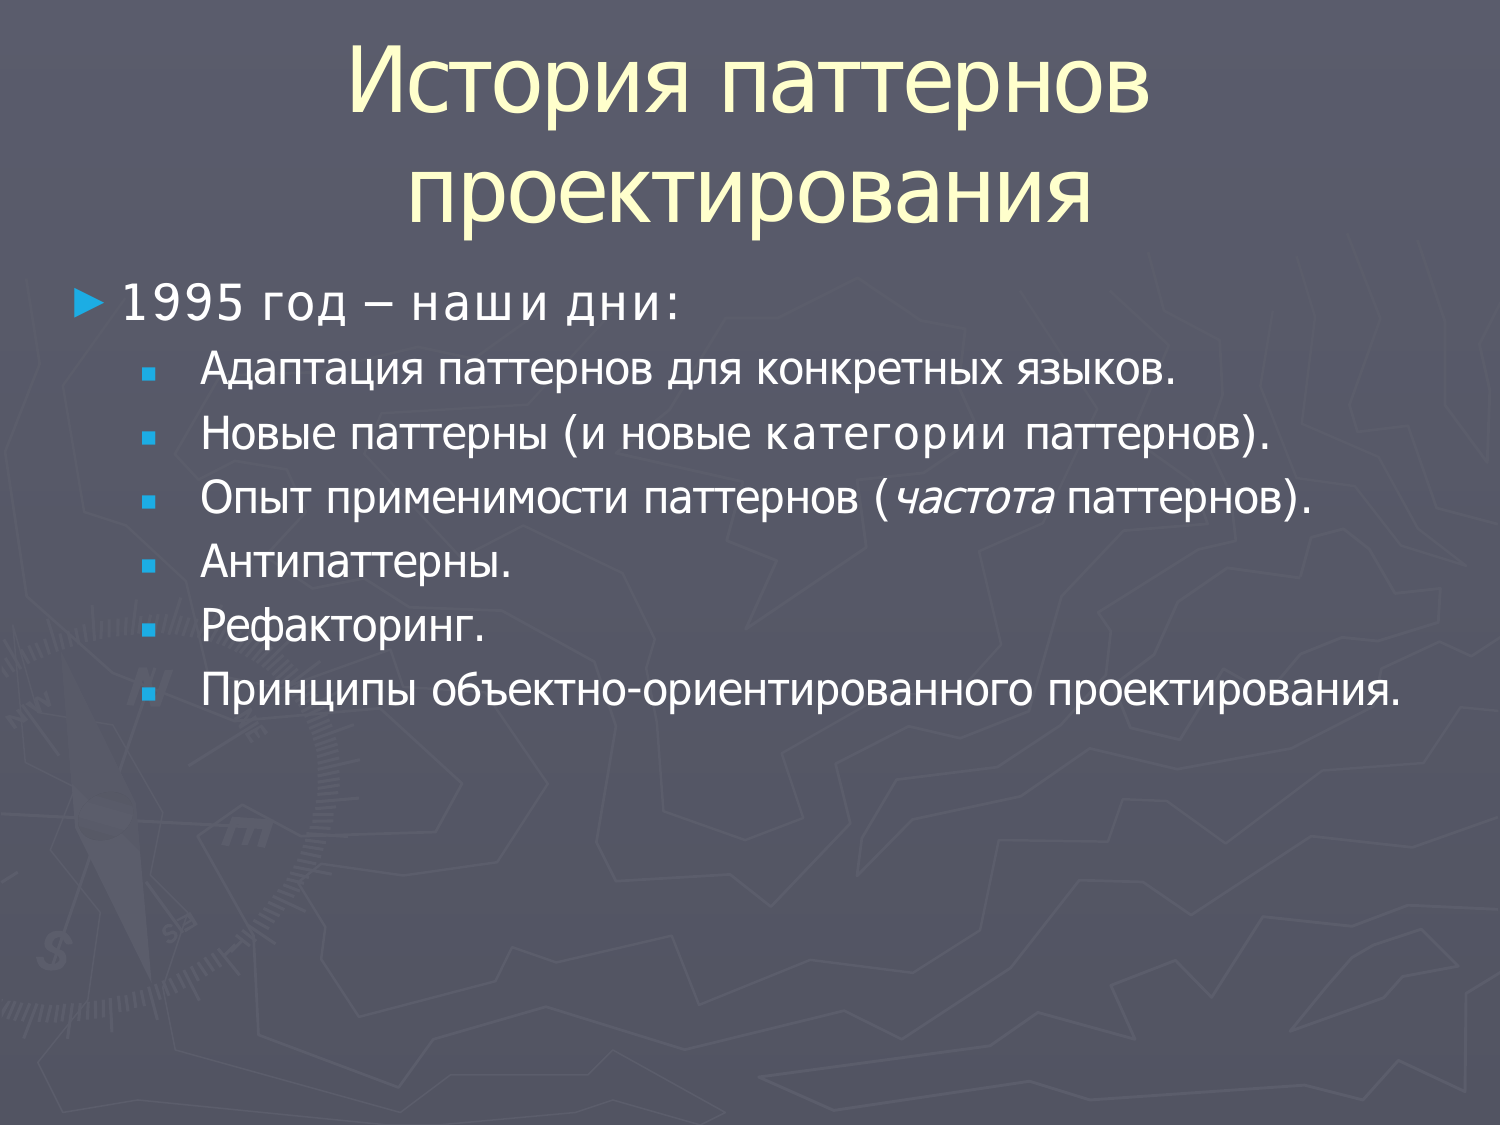

# История паттернов проектирования
1995 год – наши дни:
 Адаптация паттернов для конкретных языков.
 Новые паттерны (и новые категории паттернов).
 Опыт применимости паттернов (частота паттернов).
 Антипаттерны.
 Рефакторинг.
 Принципы объектно-ориентированного проектирования.